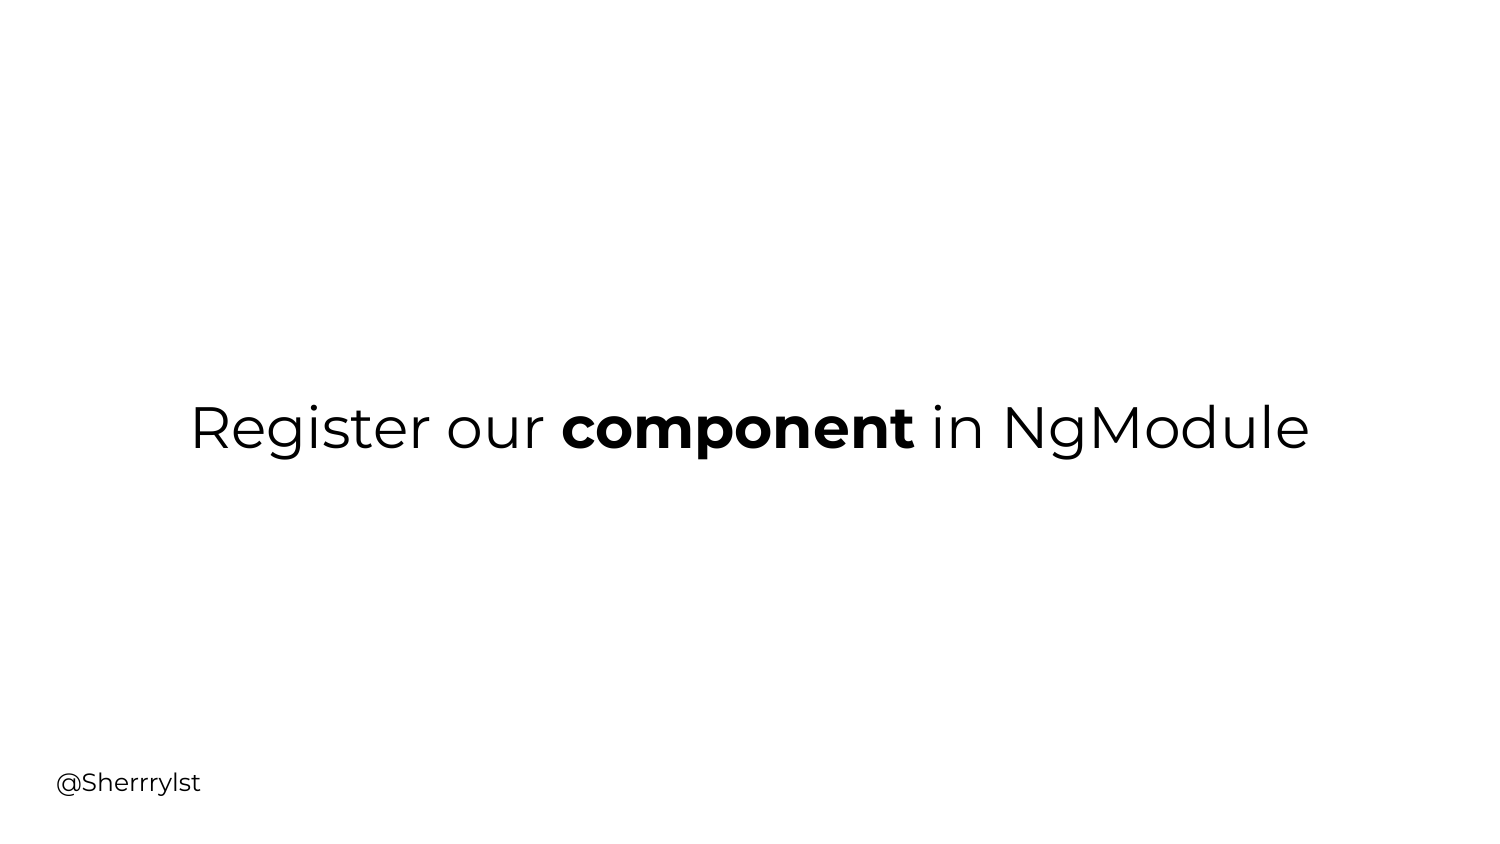

# Register our component in NgModule

@Sherrrylst